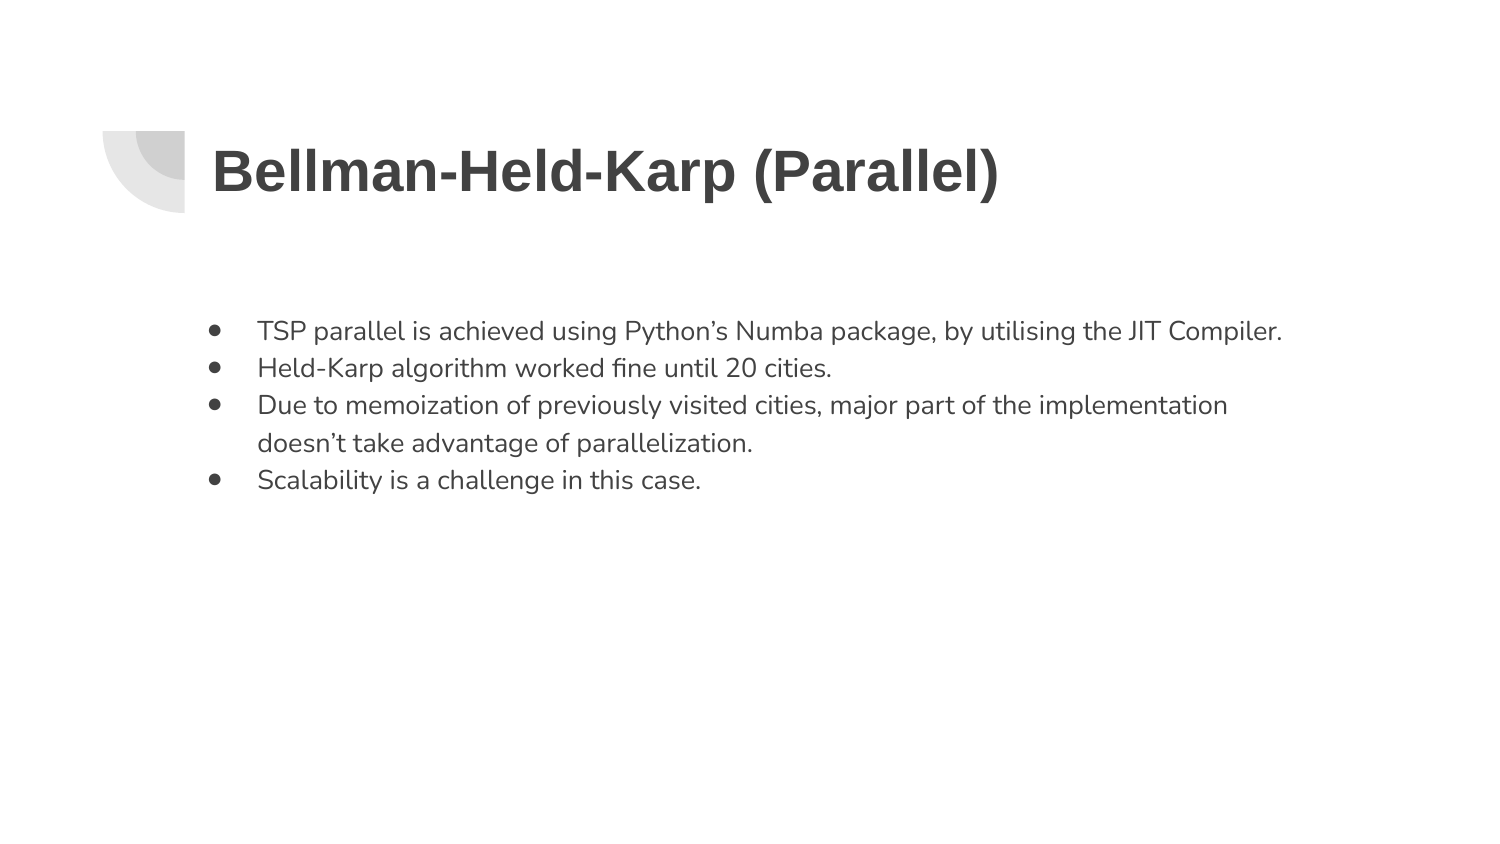

Bellman-Held-Karp (Parallel)
TSP parallel is achieved using Python’s Numba package, by utilising the JIT Compiler.
Held-Karp algorithm worked fine until 20 cities.
Due to memoization of previously visited cities, major part of the implementation doesn’t take advantage of parallelization.
Scalability is a challenge in this case.